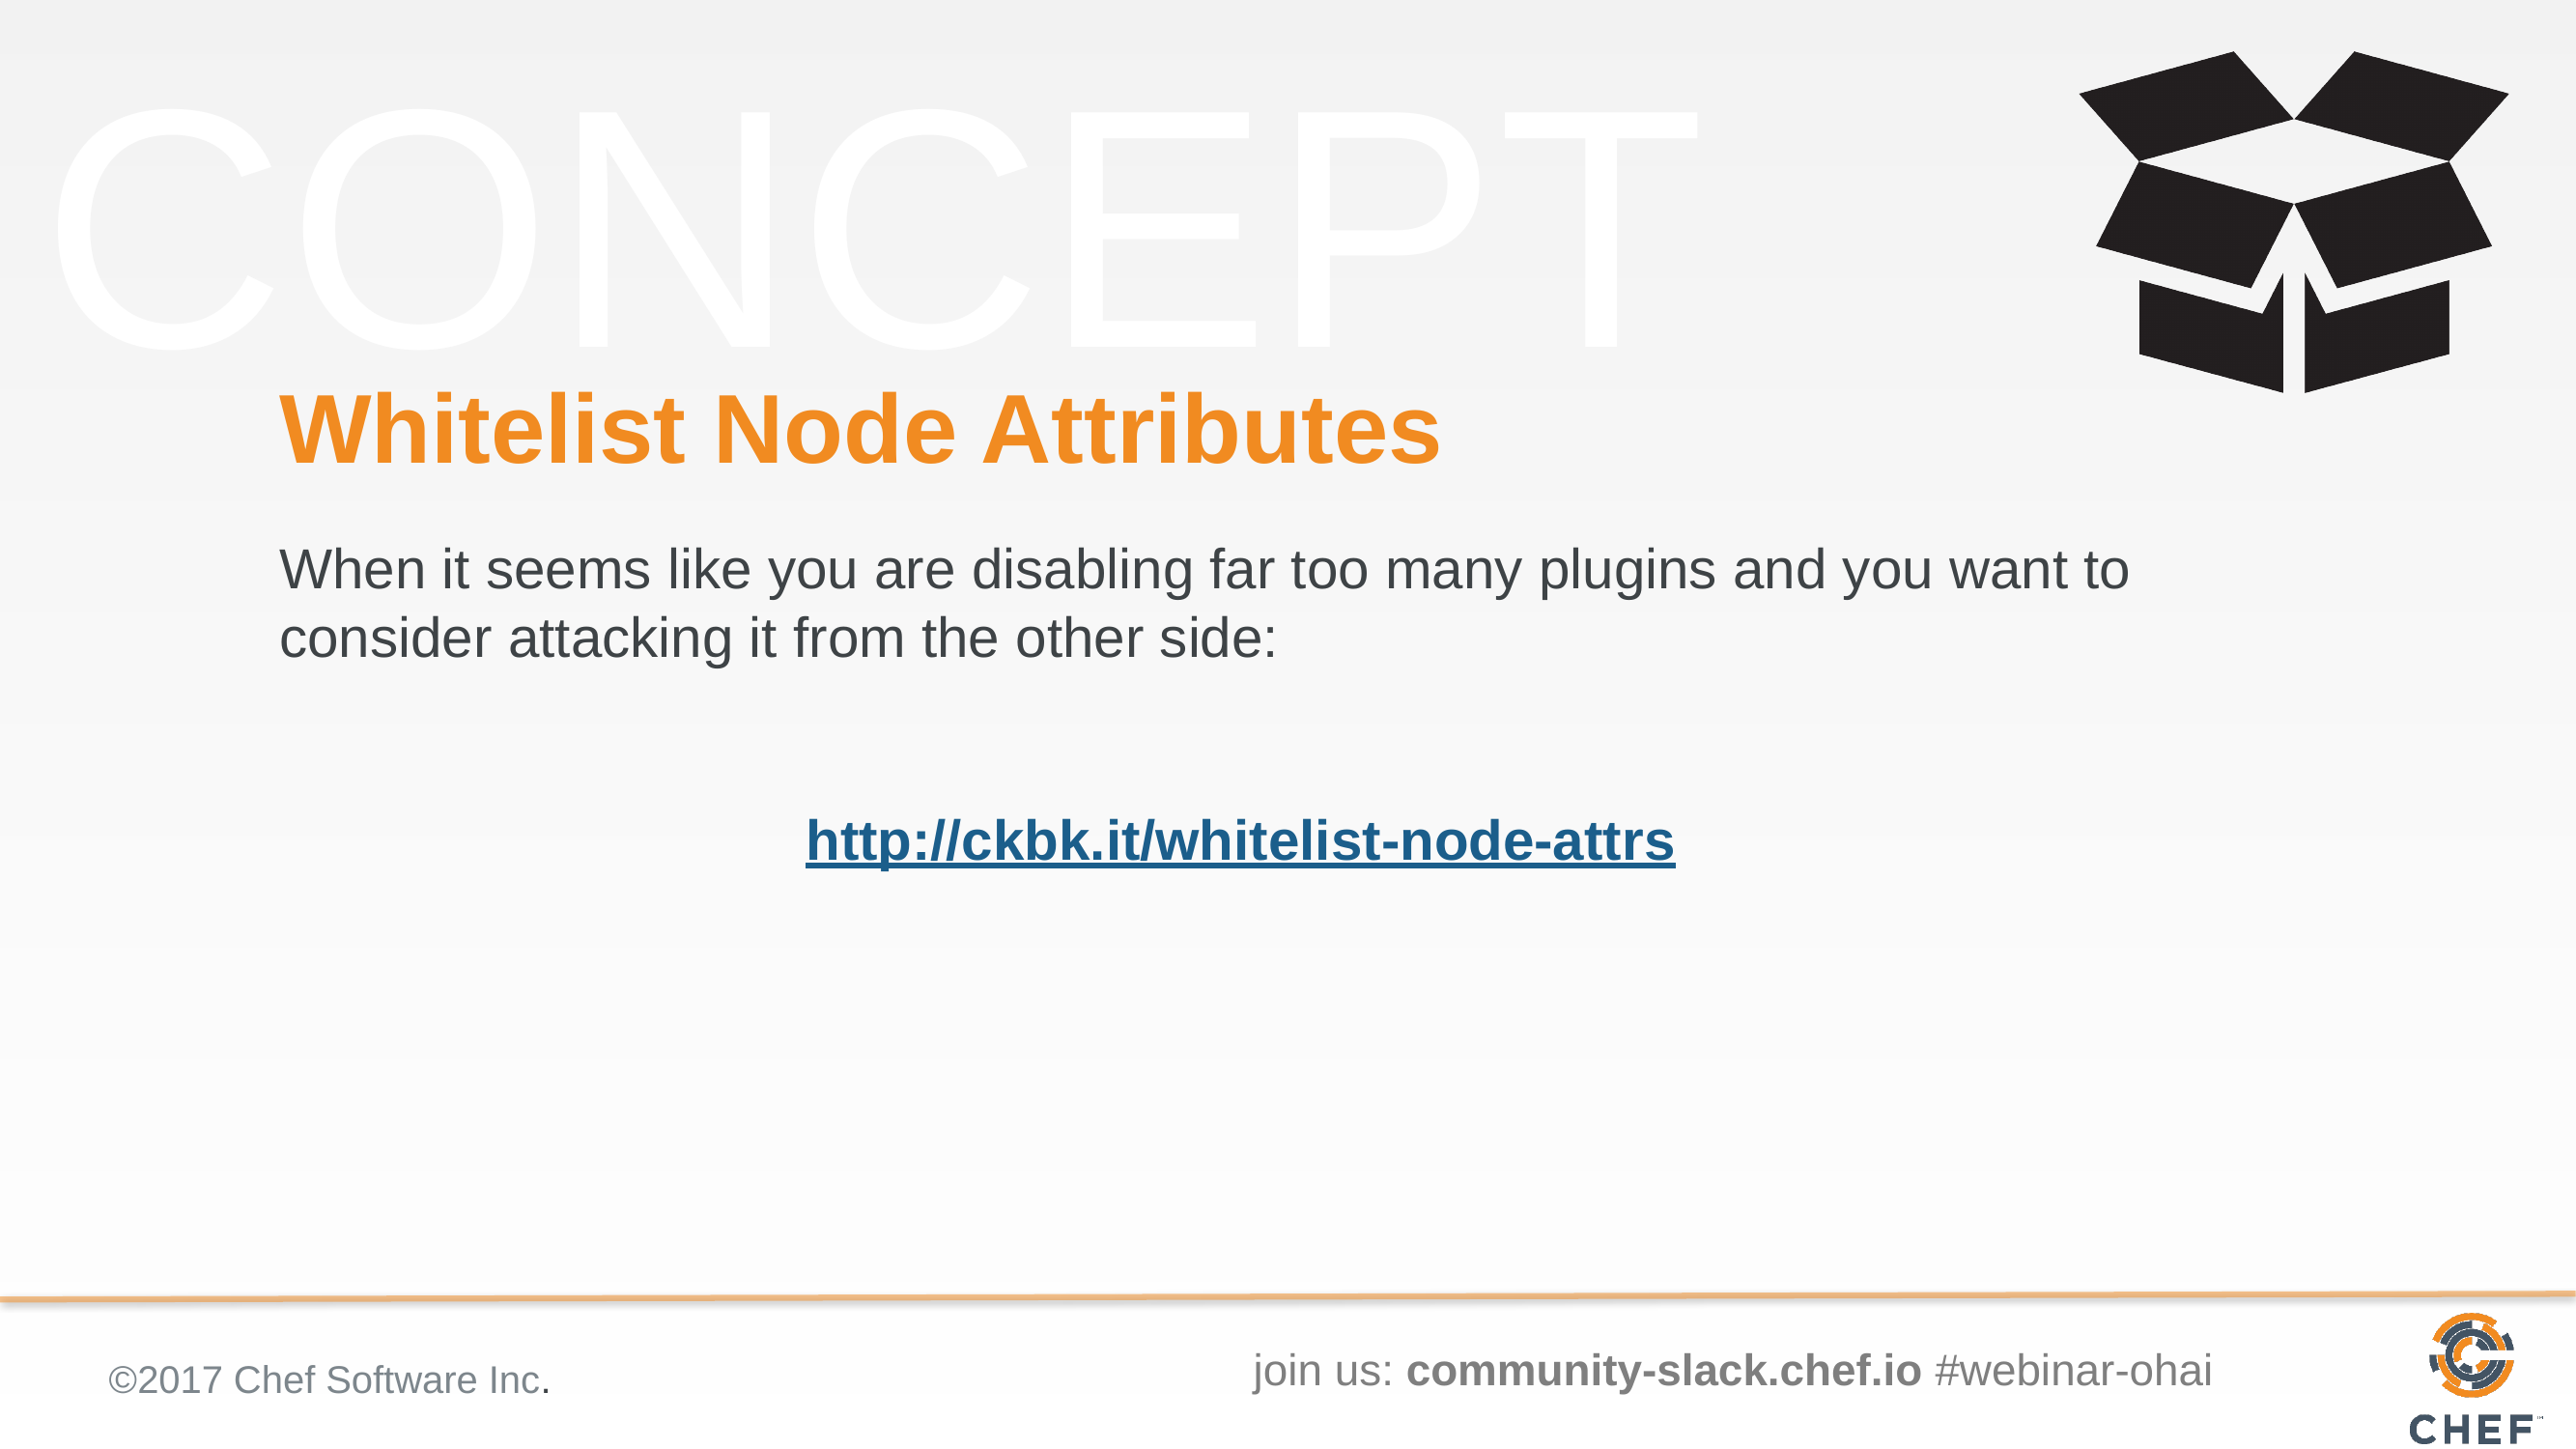

# Whitelist Node Attributes
When it seems like you are disabling far too many plugins and you want to consider attacking it from the other side:

http://ckbk.it/whitelist-node-attrs